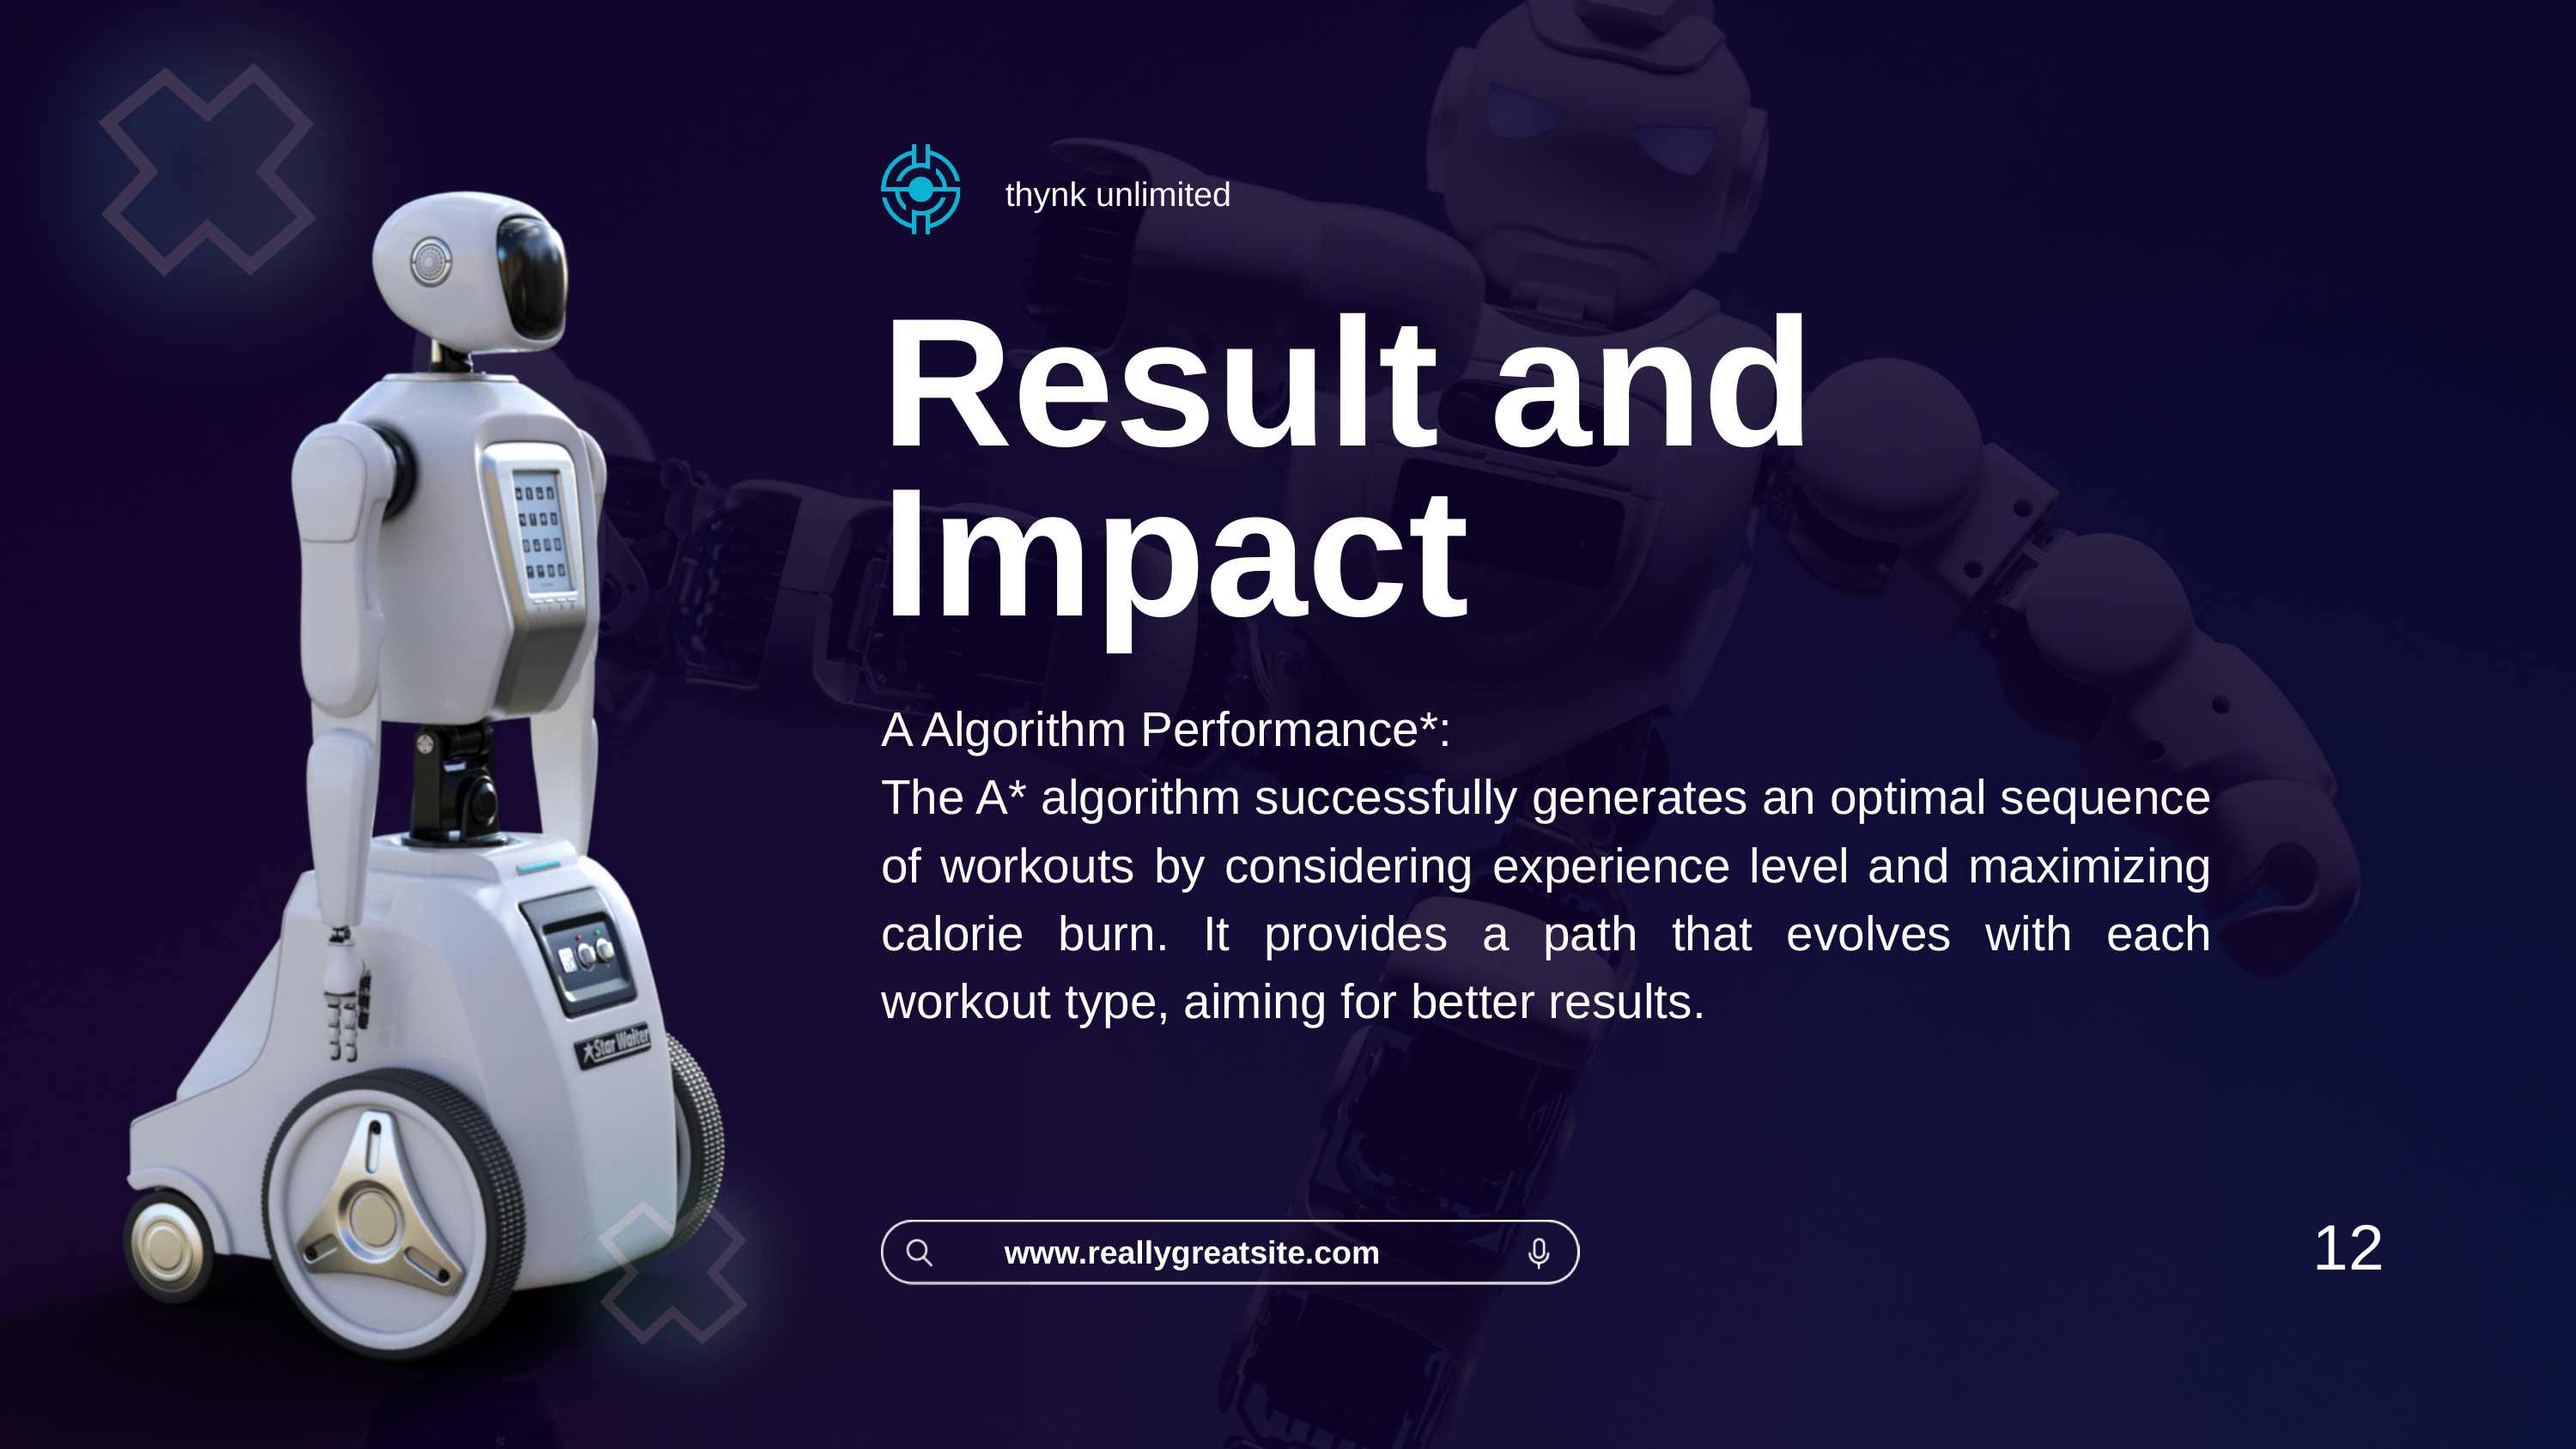

thynk unlimited

Result and Impact
A Algorithm Performance*:
The A* algorithm successfully generates an optimal sequence of workouts by considering experience level and maximizing calorie burn. It provides a path that evolves with each workout type, aiming for better results.

12

www.reallygreatsite.com